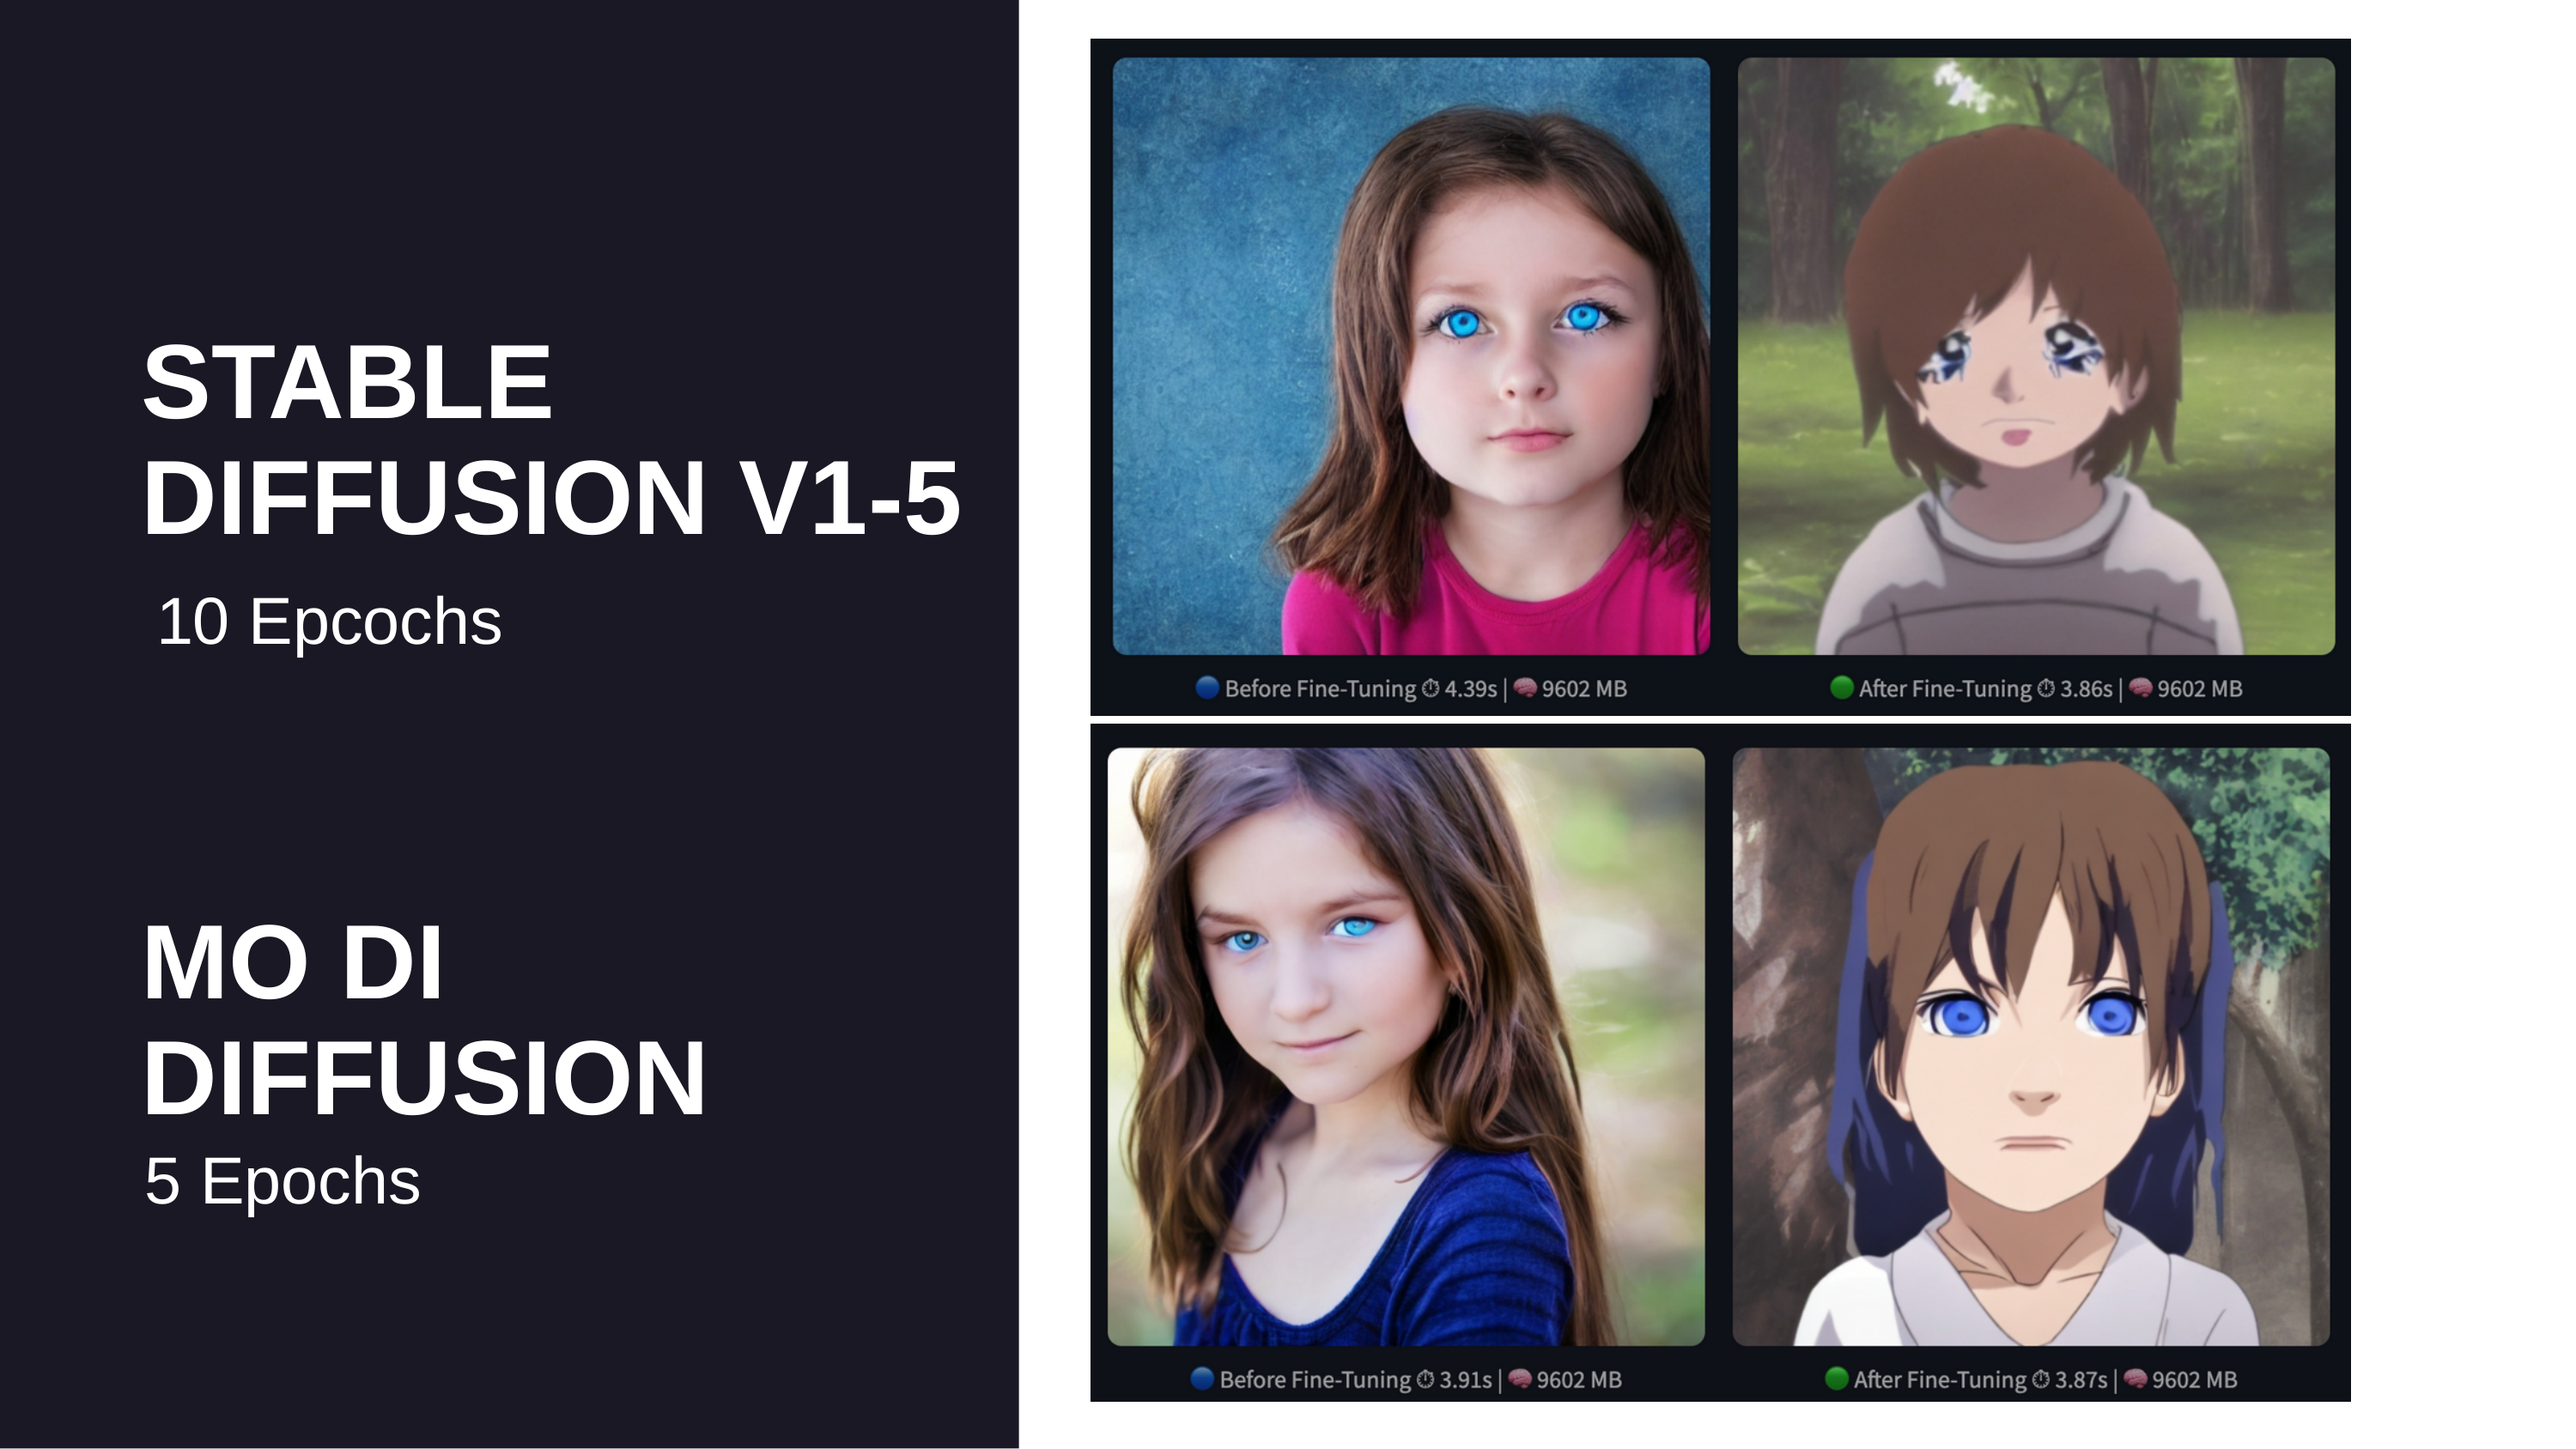

STABLE DIFFUSION V1-5

MO DI DIFFUSION
10 Epcochs

5 Epochs